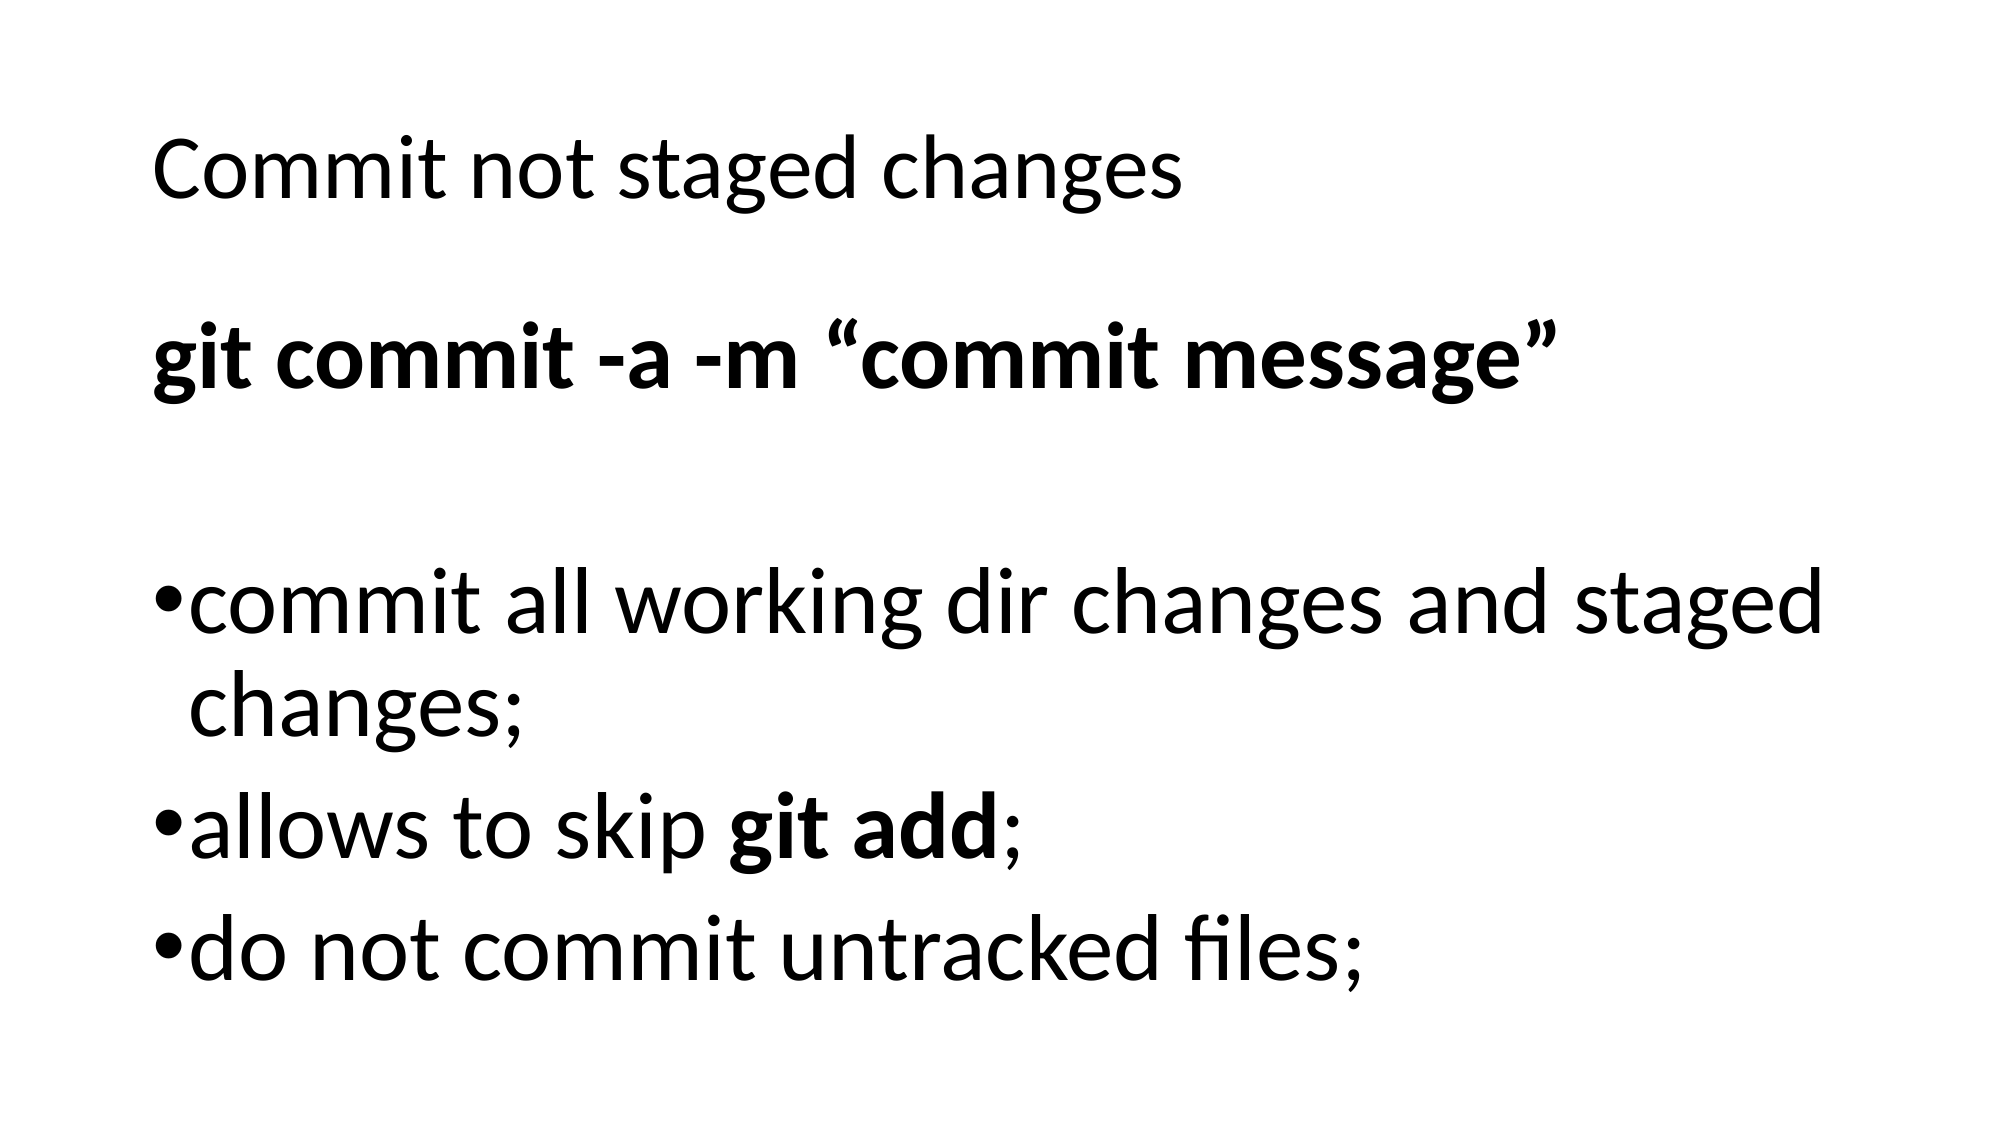

# Commit not staged changes
git commit -a -m “commit message”

commit all working dir changes and staged changes;
allows to skip git add;
do not commit untracked files;